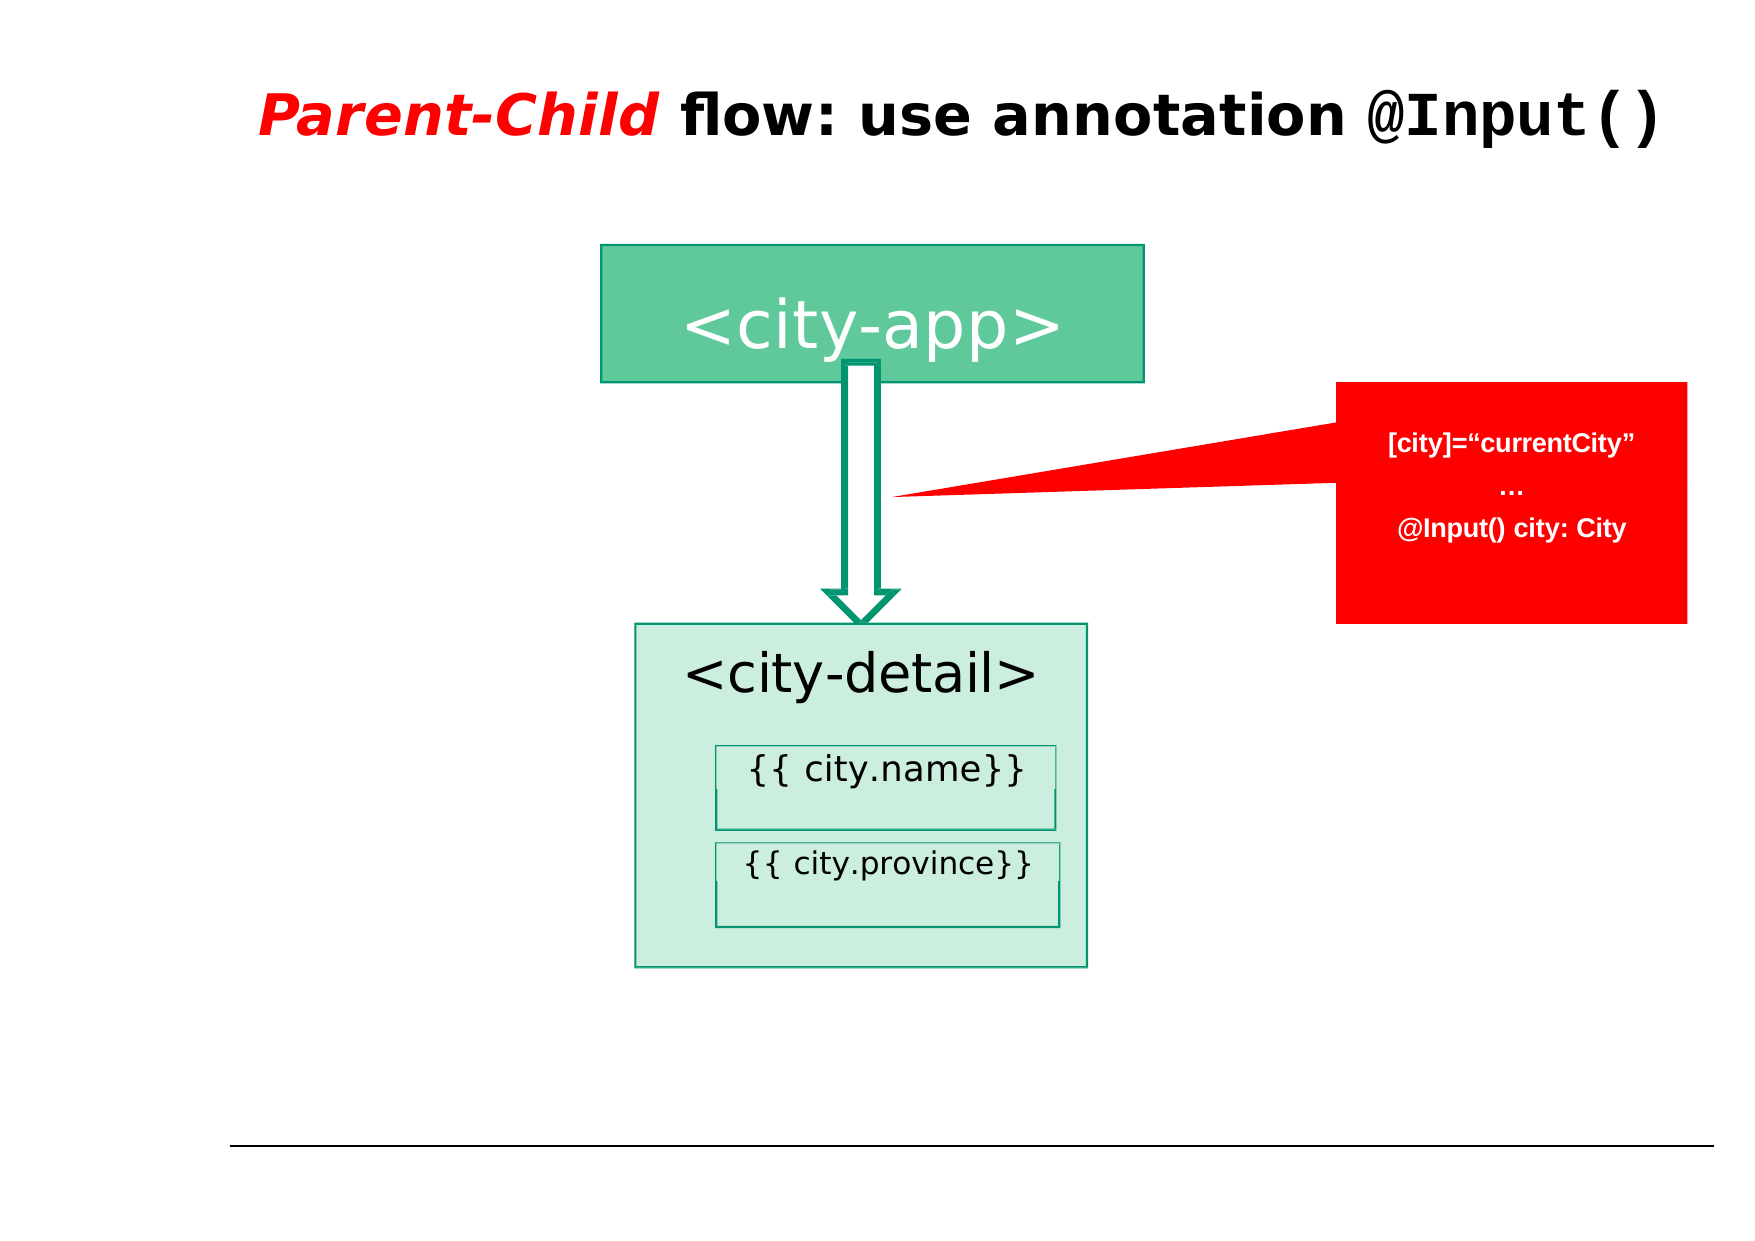

# Parent-Child flow: use annotation @Input()

<city-app>

[city]=“currentCity”
…
@Input() city: City

<city-detail>

{{ city.name}}

{{ city.province}}